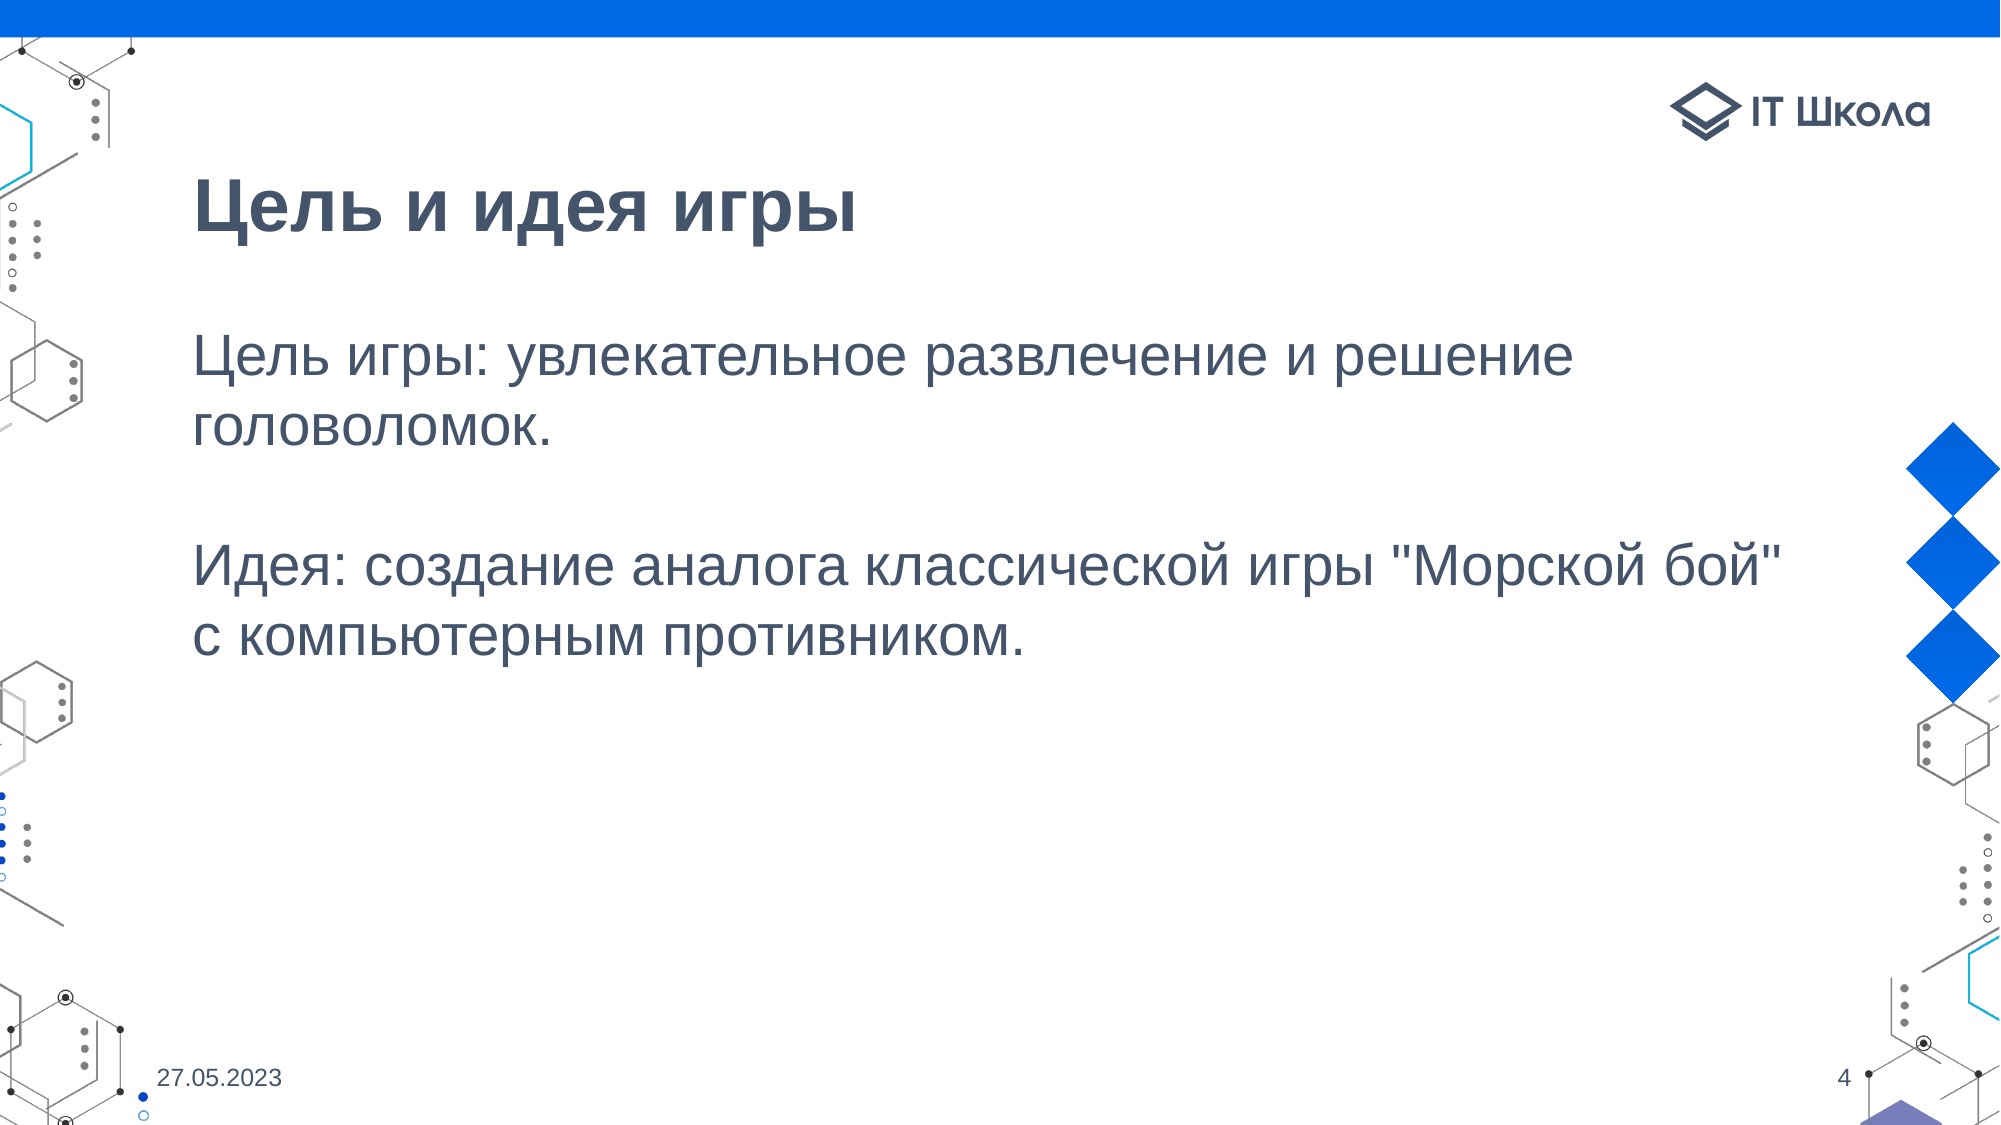

# Цель и идея игры
Цель игры: увлекательное развлечение и решение головоломок.

Идея: создание аналога классической игры "Морской бой" с компьютерным противником.
27.05.2023
4